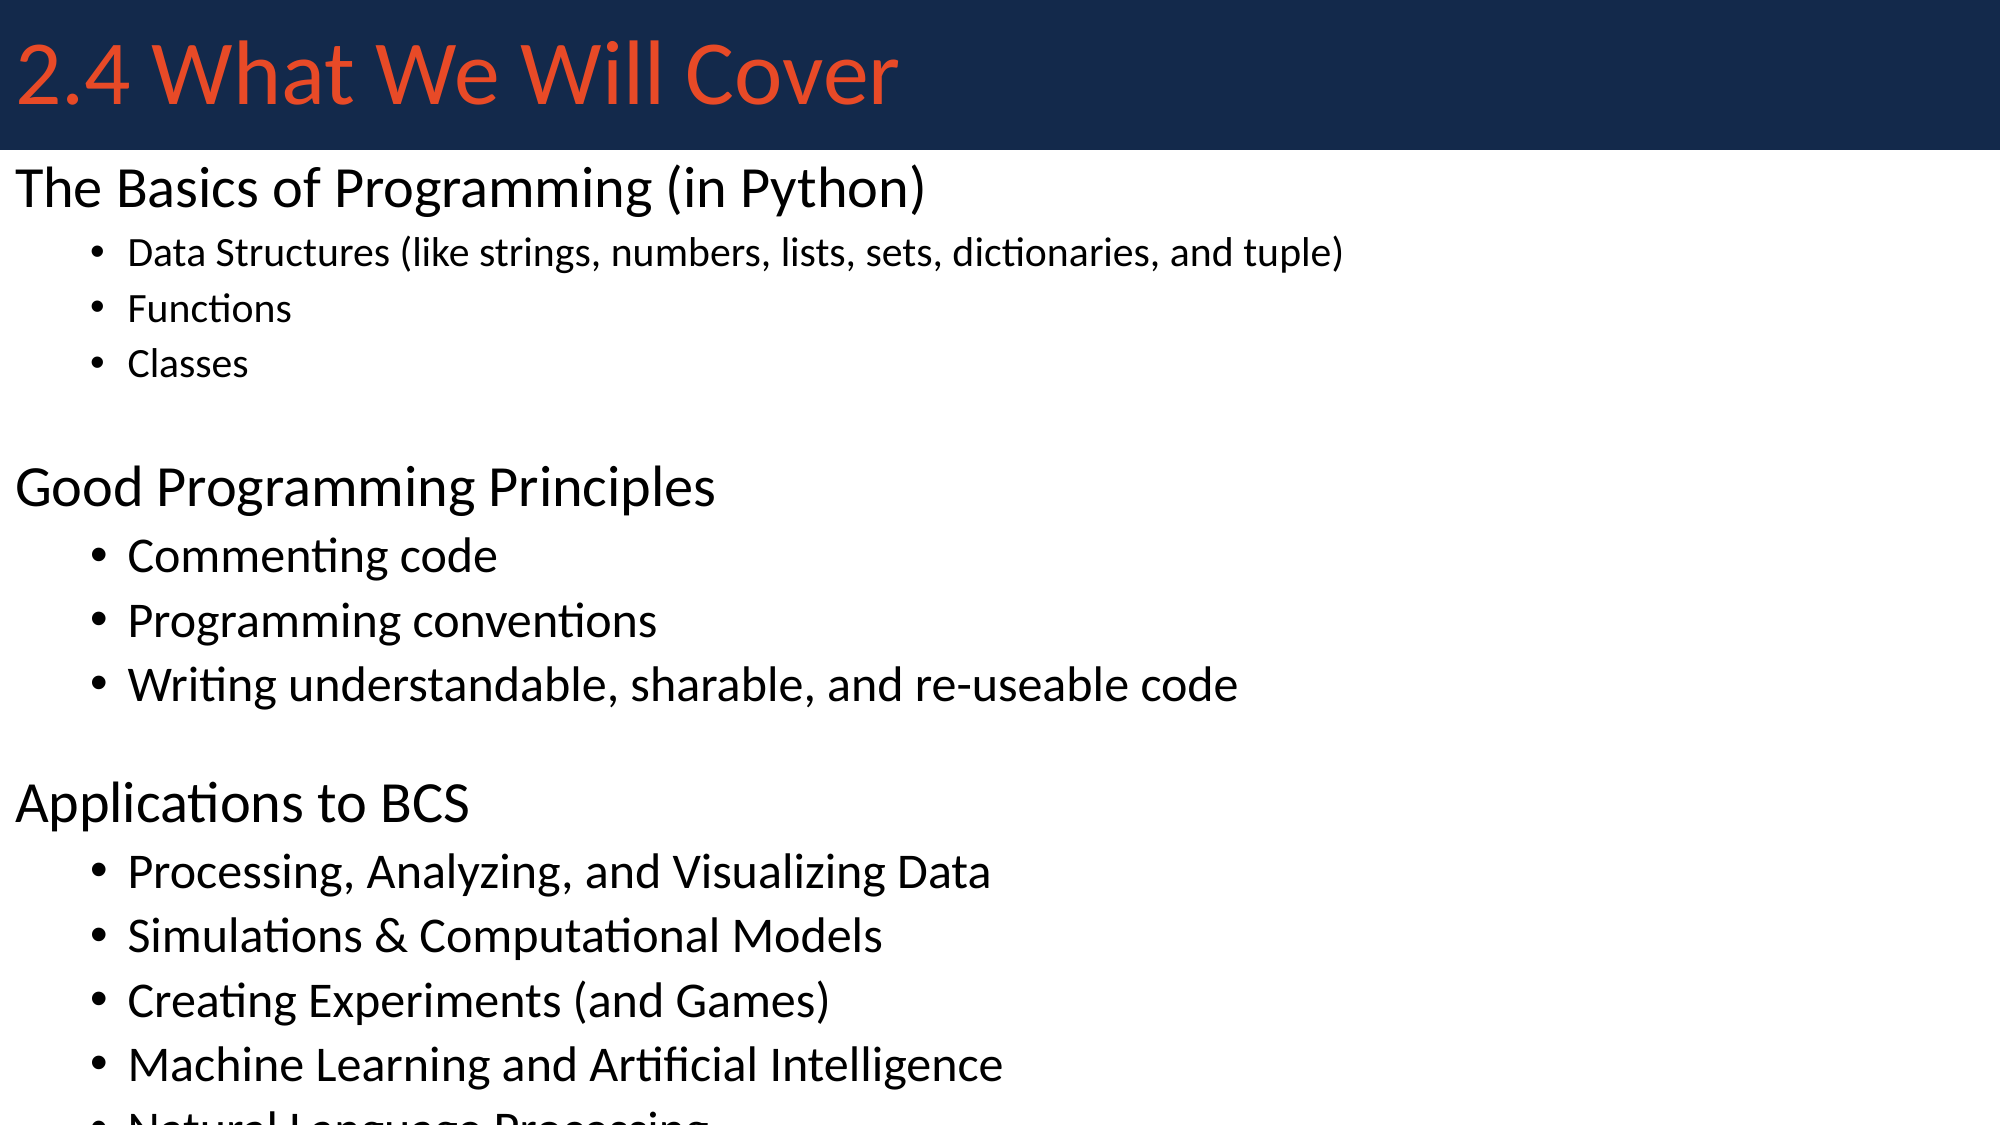

# 2.4 What We Will Cover
The Basics of Programming (in Python)
Data Structures (like strings, numbers, lists, sets, dictionaries, and tuple)
Functions
Classes

Good Programming Principles
Commenting code
Programming conventions
Writing understandable, sharable, and re-useable code

Applications to BCS
Processing, Analyzing, and Visualizing Data
Simulations & Computational Models
Creating Experiments (and Games)
Machine Learning and Artificial Intelligence
Natural Language Processing